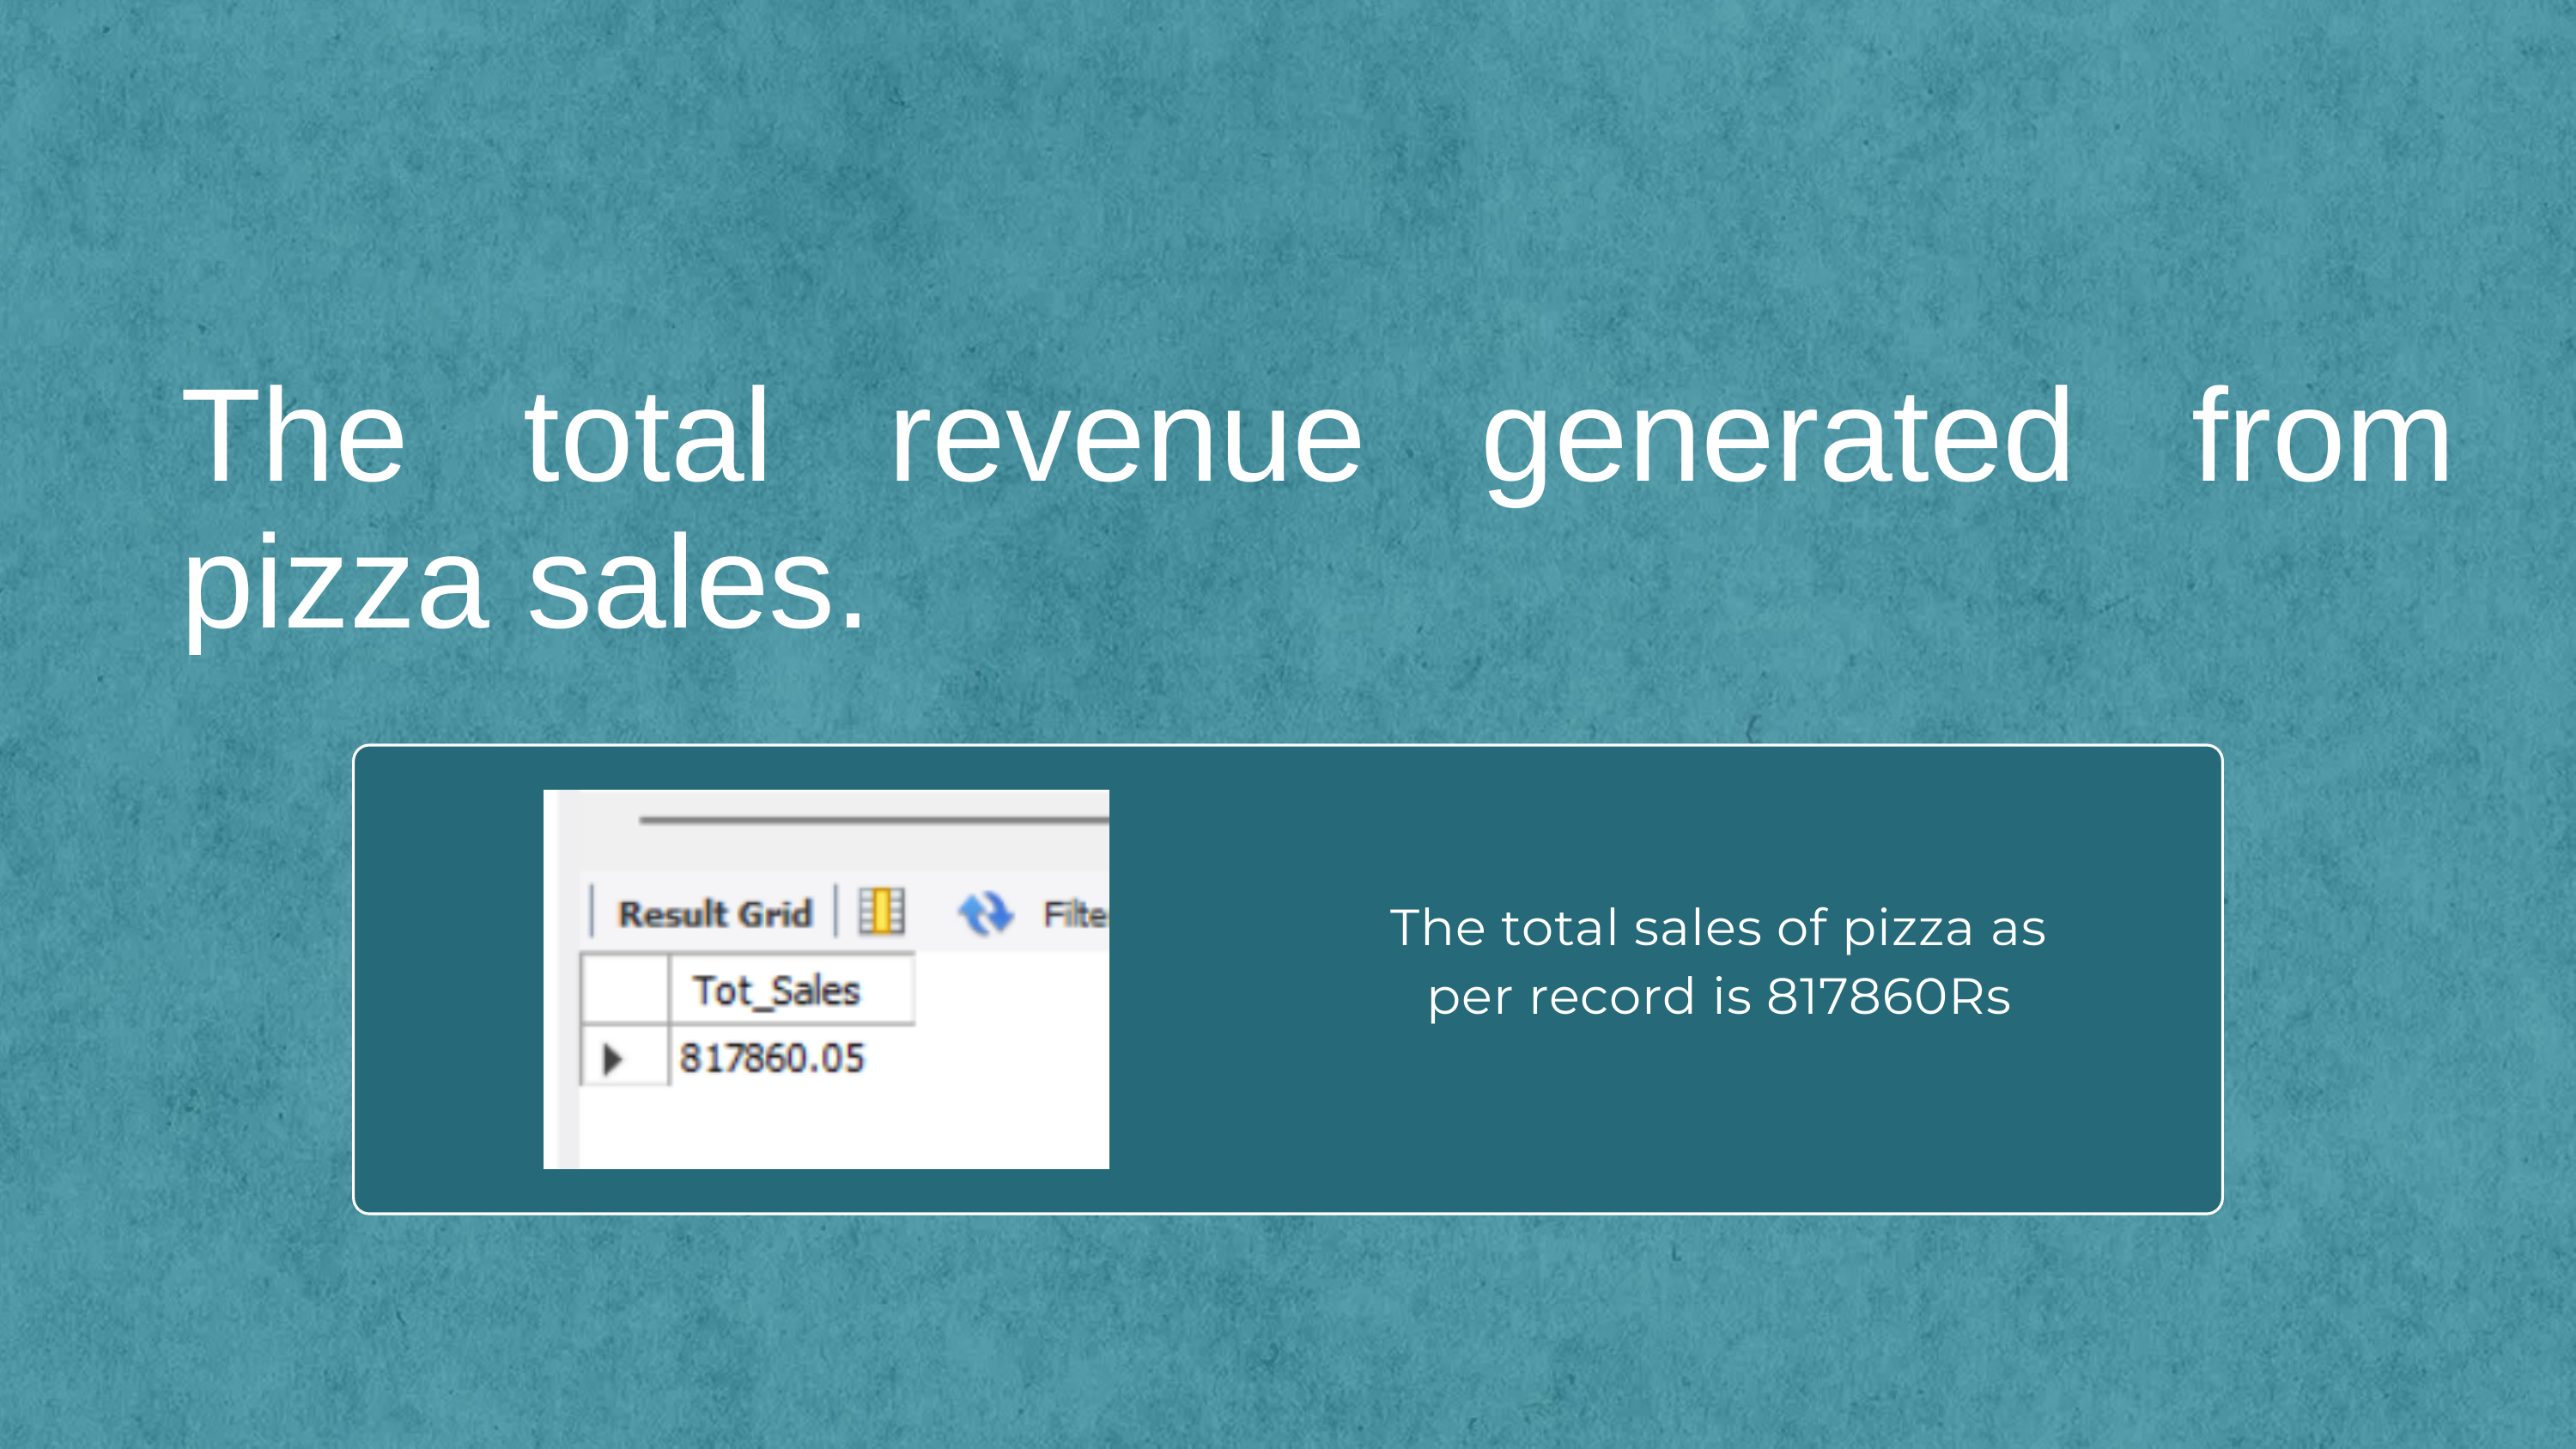

The total revenue generated from pizza sales.

The total sales of pizza as per record is 817860Rs